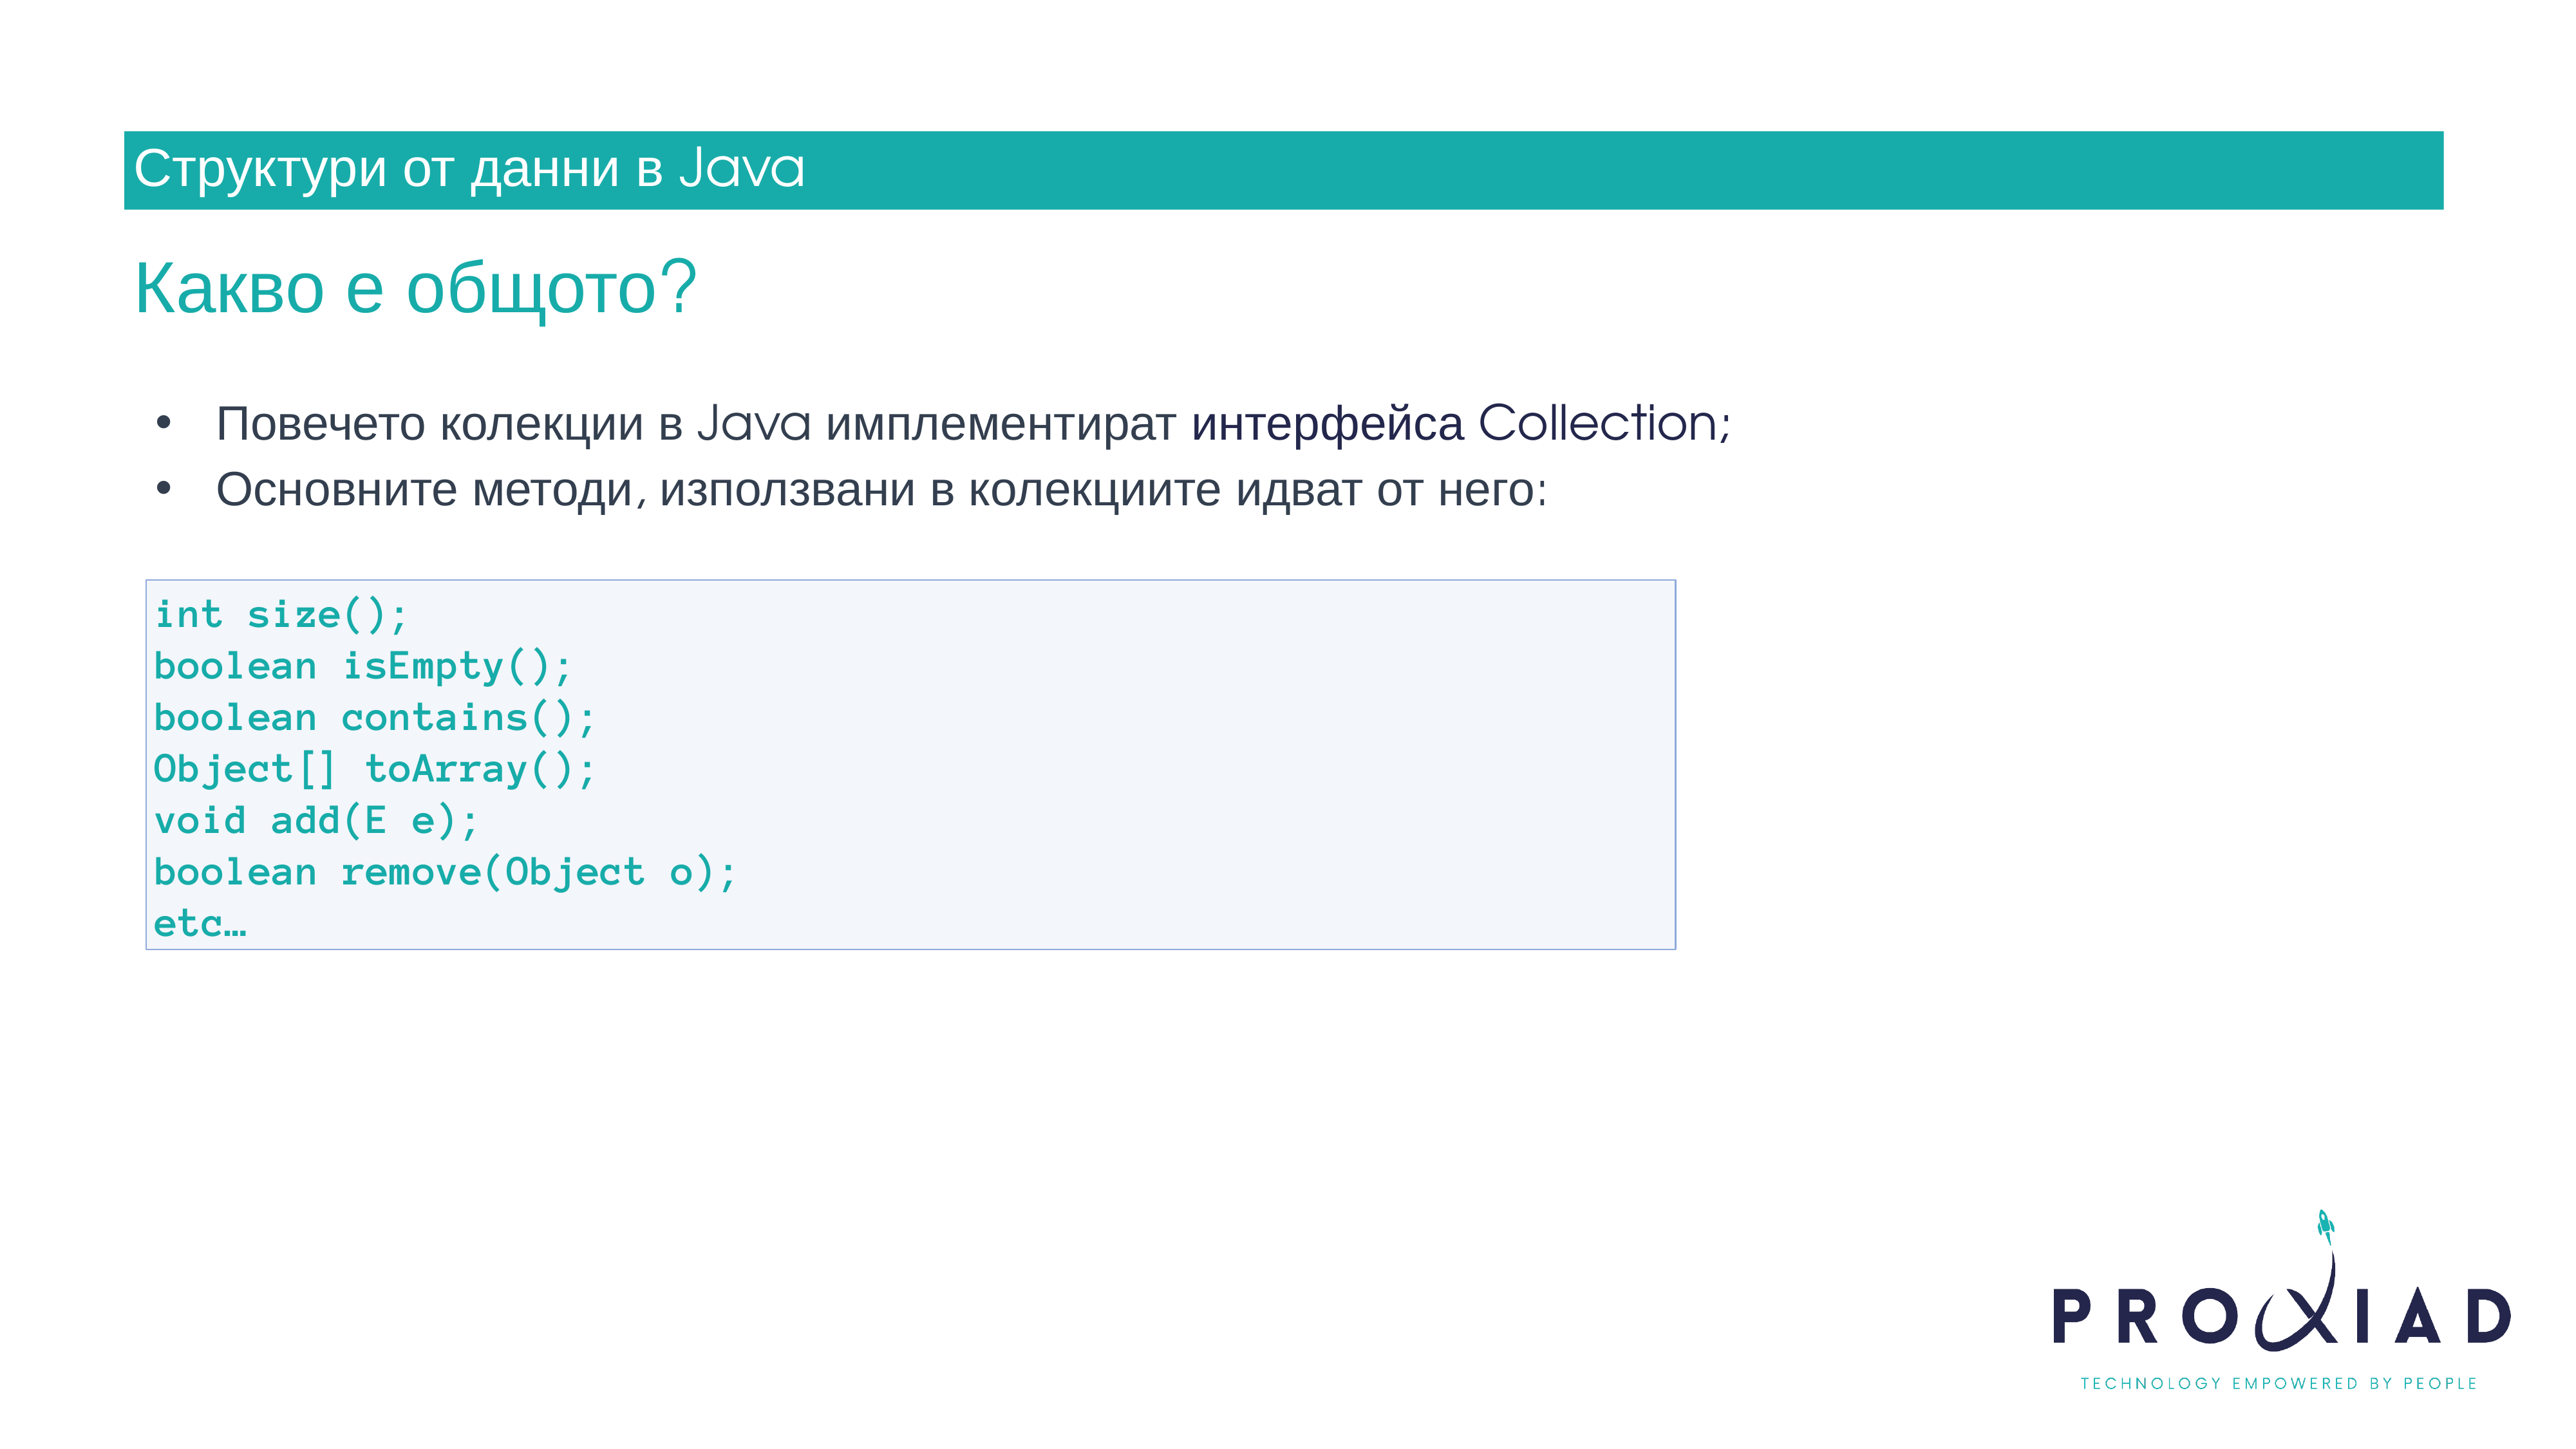

Структури от данни в Java
Какво е общото?
Повечето колекции в Java имплементират интерфейса Collection;
Основните методи, използвани в колекциите идват от него:
int size();
boolean isEmpty();
boolean contains();
Object[] toArray();
void add(E e);
boolean remove(Object o);
etc…